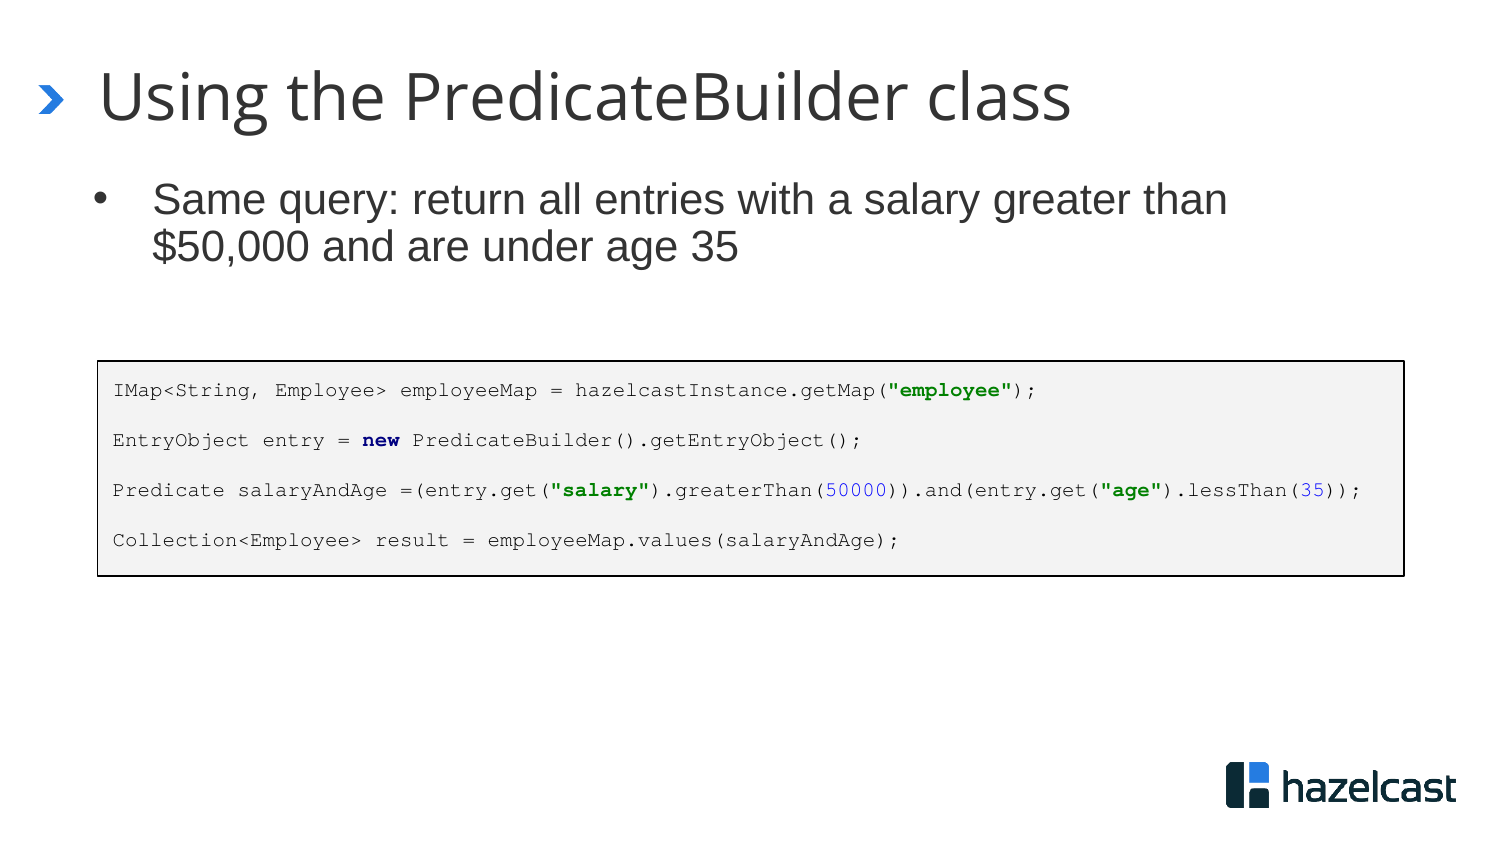

# Using the PredicateBuilder class
Same query: return all entries with a salary greater than $50,000 and are under age 35
IMap<String, Employee> employeeMap = hazelcastInstance.getMap("employee");

EntryObject entry = new PredicateBuilder().getEntryObject();

Predicate salaryAndAge =(entry.get("salary").greaterThan(50000)).and(entry.get("age").lessThan(35));

Collection<Employee> result = employeeMap.values(salaryAndAge);